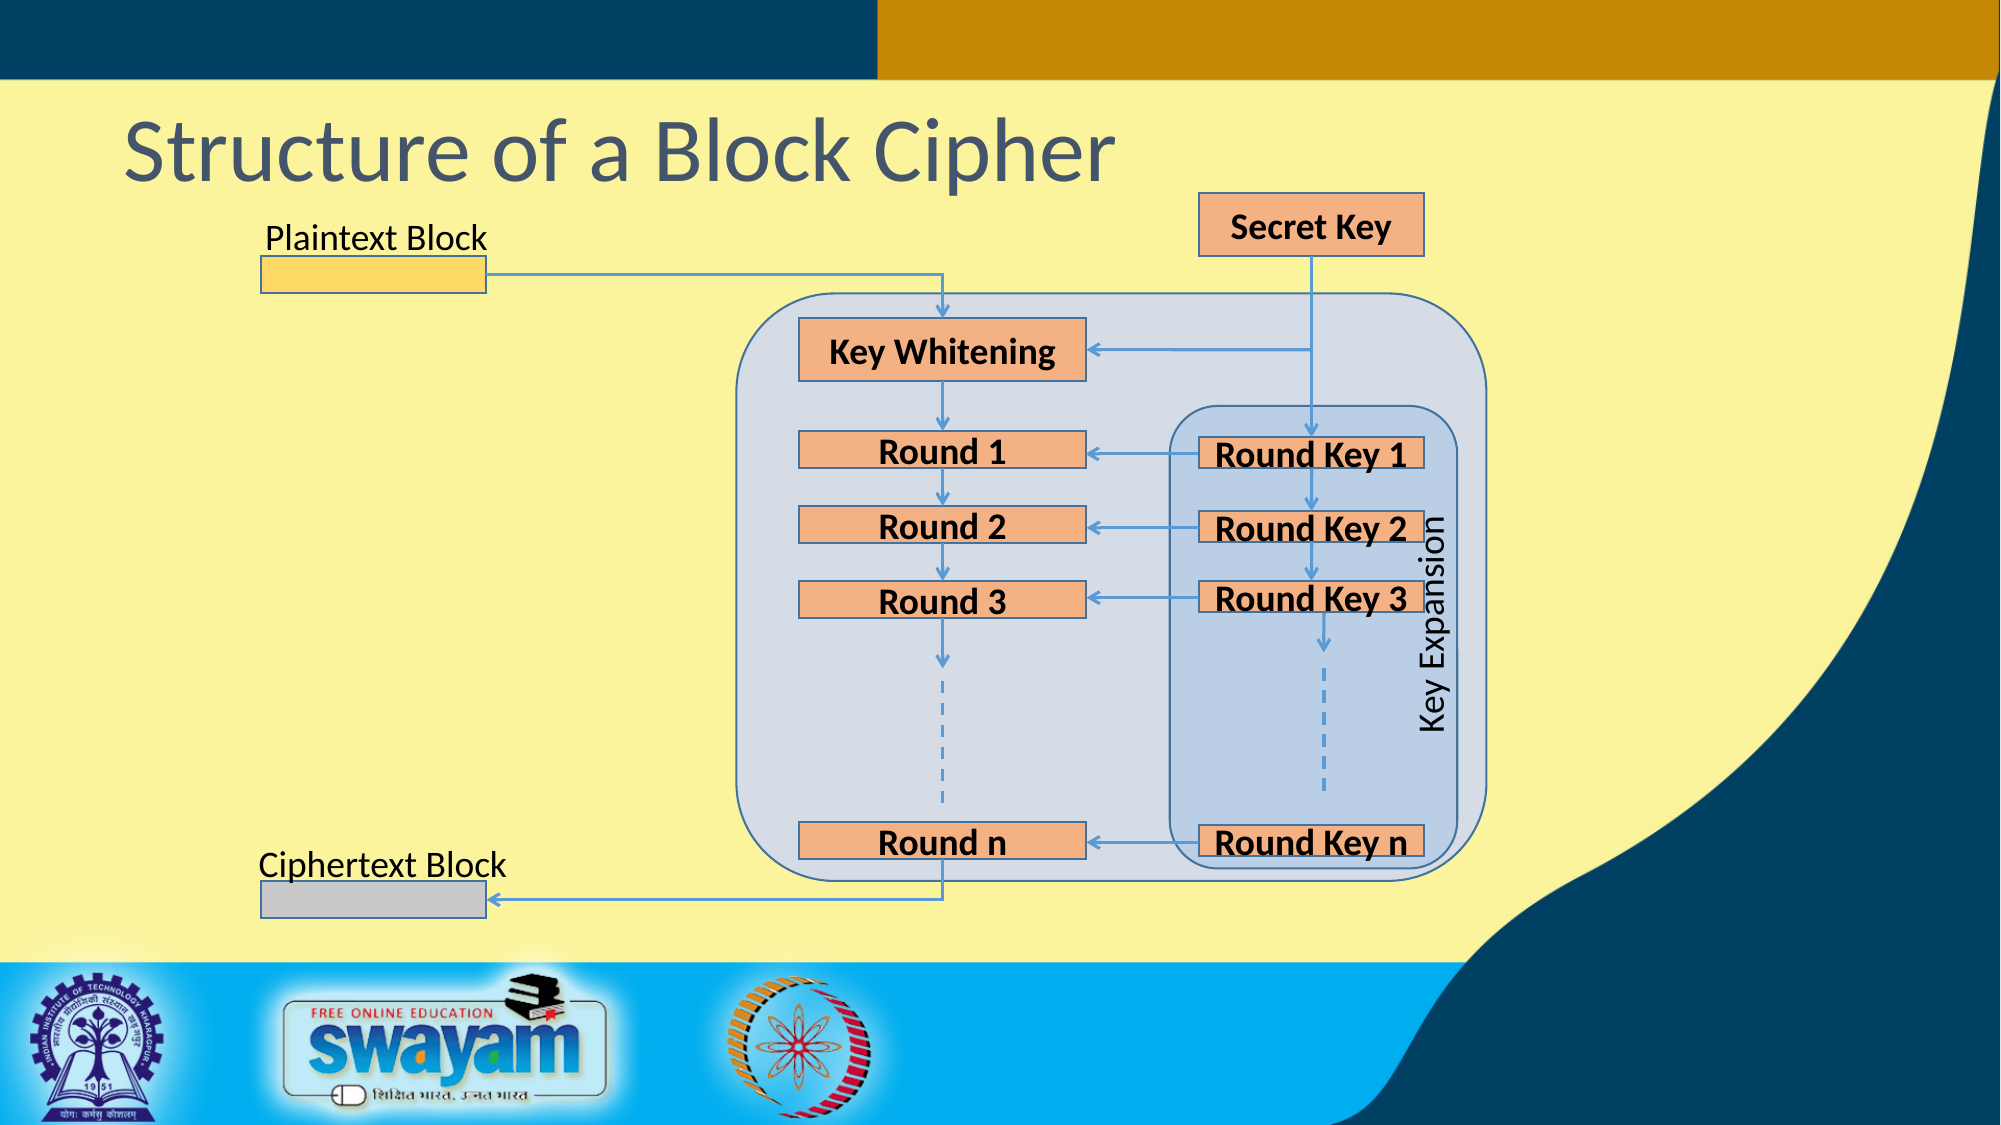

Structure of a Block Cipher
Secret Key
Plaintext Block

Key Whitening

Round 1
Round Key 1
Key Expansion
Round 2
Round Key 2
Round 3
Round Key 3
Round n
Round Key n
Ciphertext Block